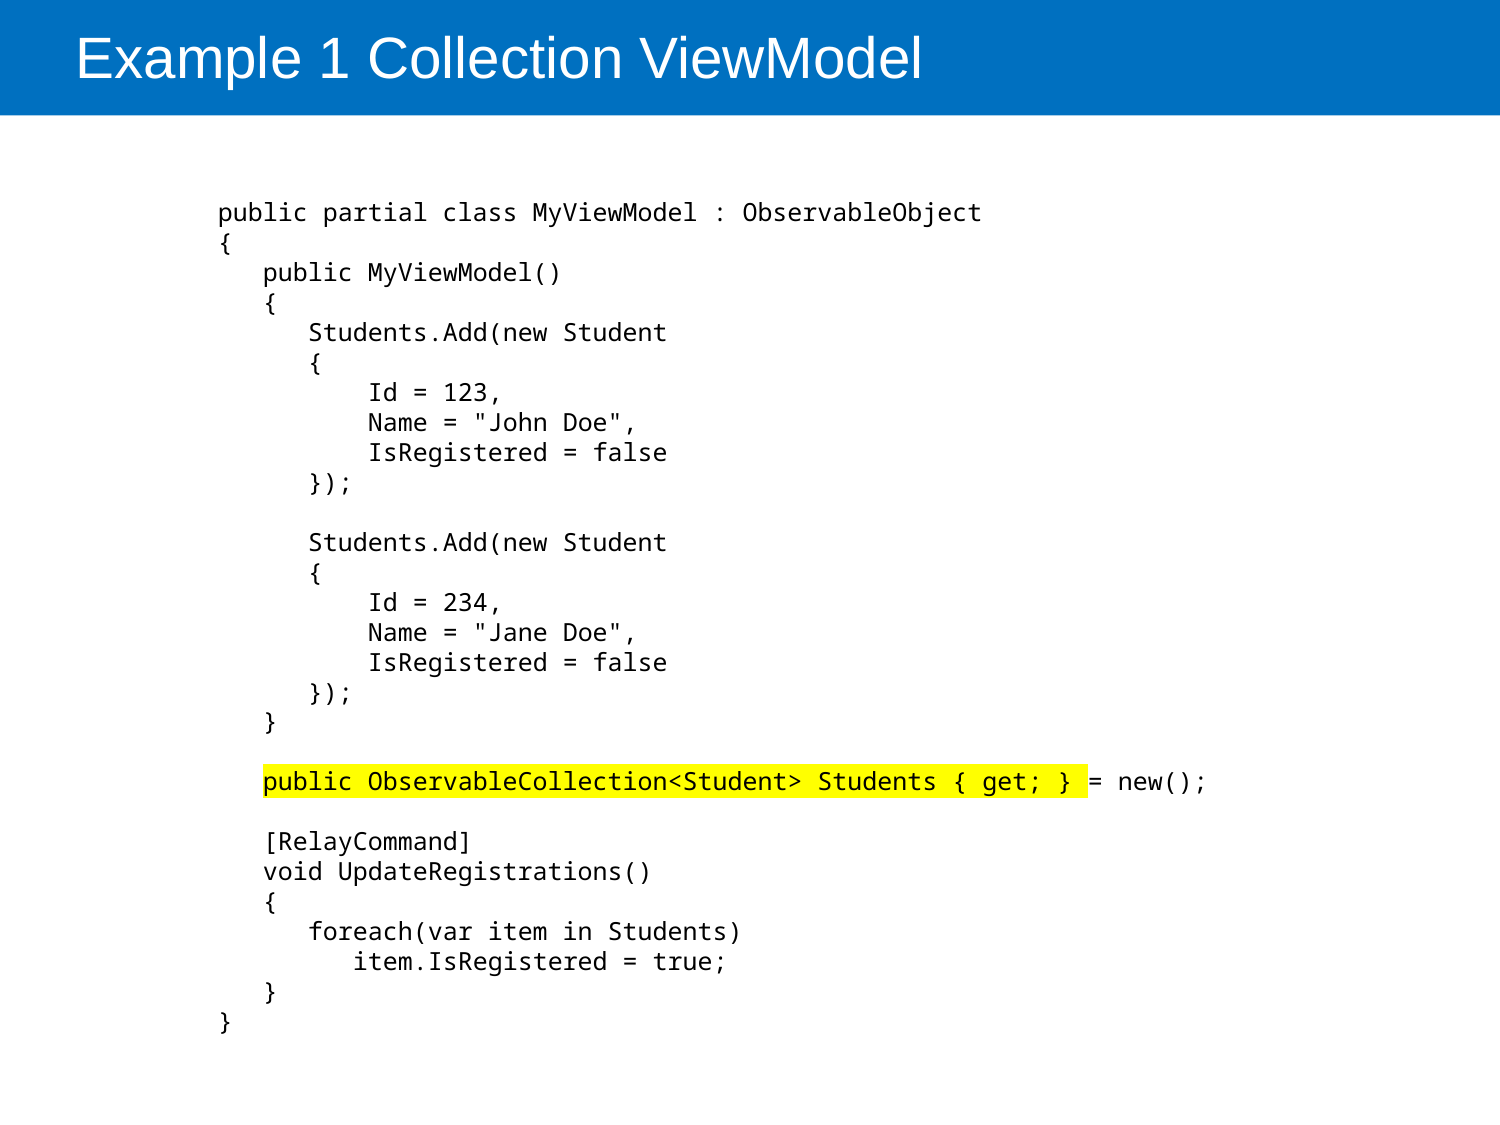

# Example 1 Collection ViewModel
public partial class MyViewModel : ObservableObject
{
   public MyViewModel()
   {
      Students.Add(new Student
      {
          Id = 123,
          Name = "John Doe",
          IsRegistered = false
      });

      Students.Add(new Student
      {
          Id = 234,
          Name = "Jane Doe",
          IsRegistered = false
      });
   }

   public ObservableCollection<Student> Students { get; } = new();

   [RelayCommand]
   void UpdateRegistrations()
   {
      foreach(var item in Students)
         item.IsRegistered = true;
   }
}